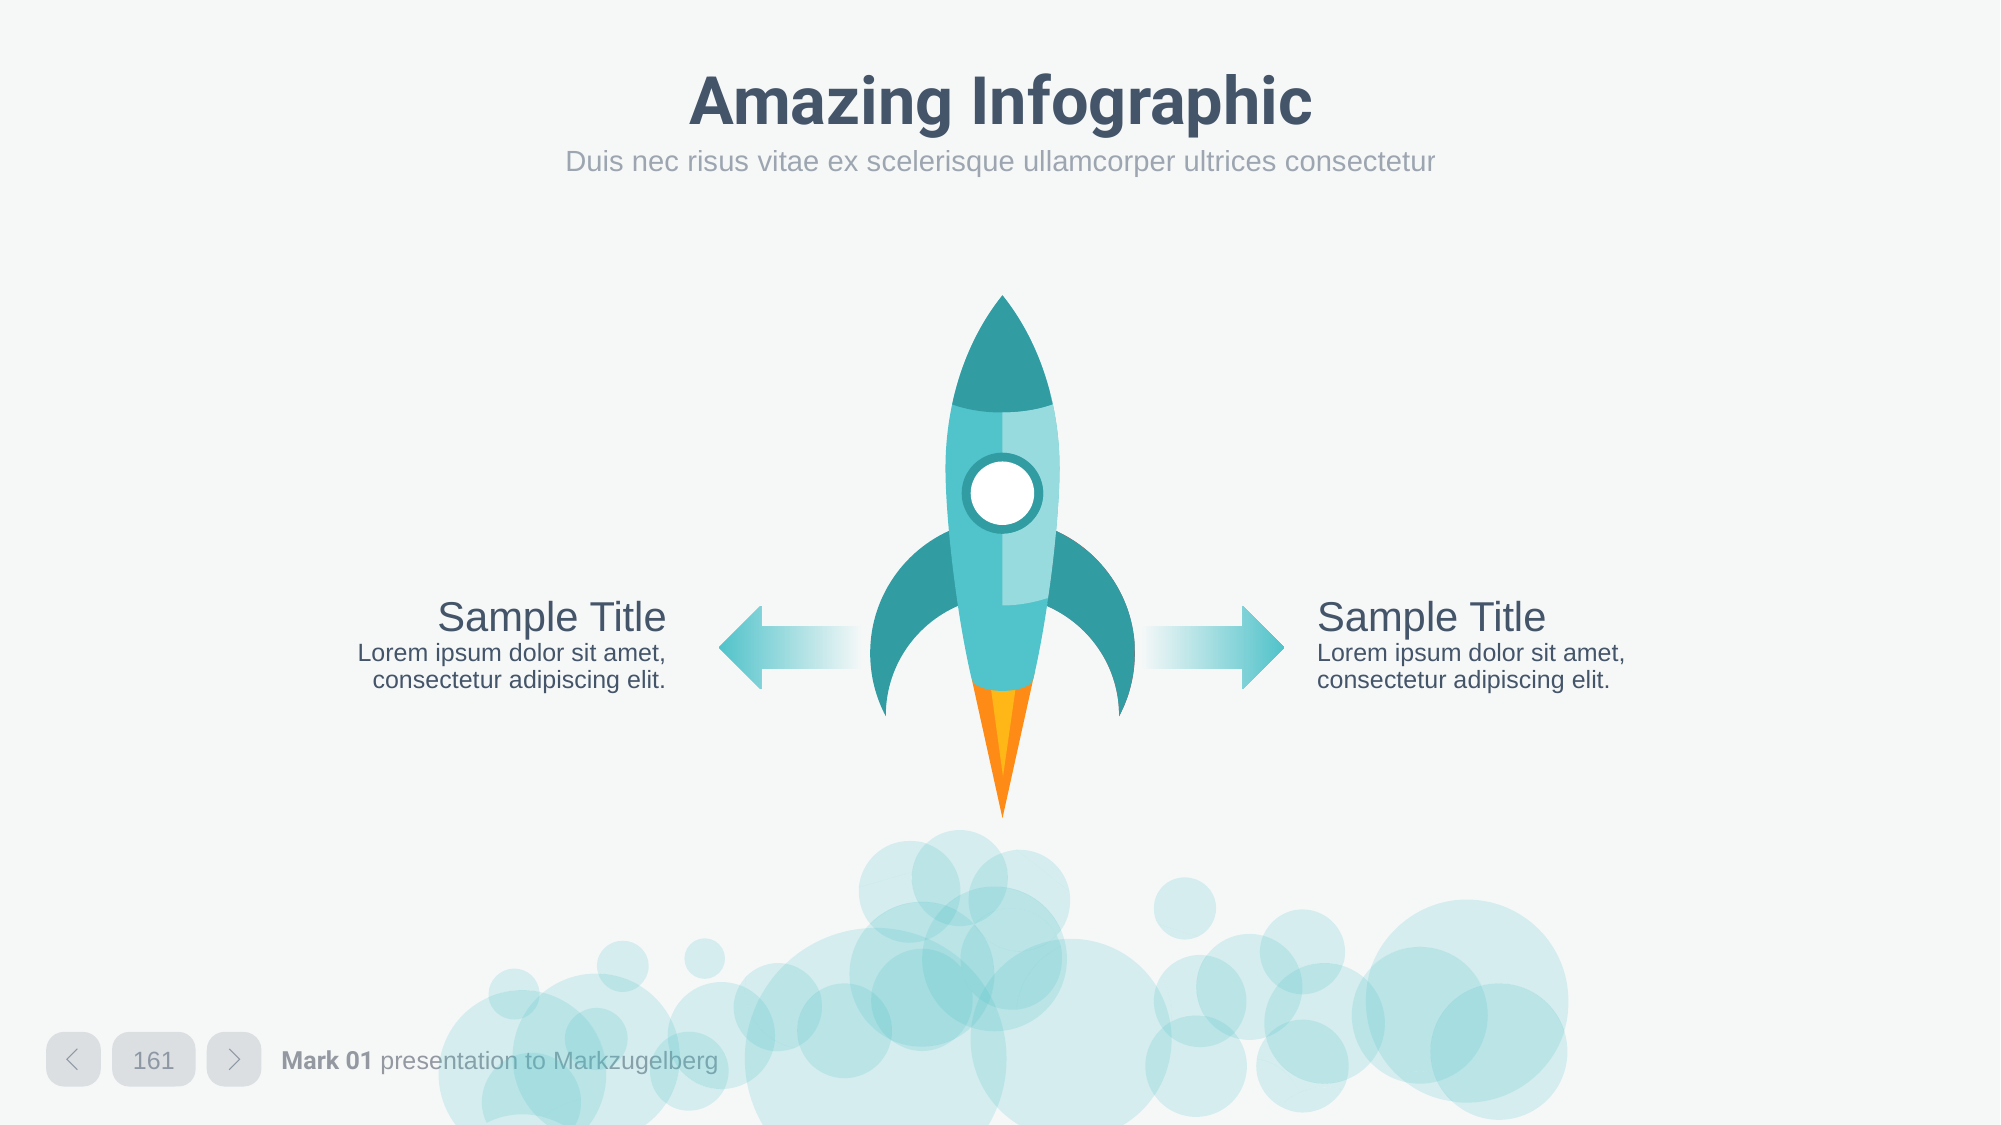

# Amazing Infographic
Duis nec risus vitae ex scelerisque ullamcorper ultrices consectetur

Sample Title
Lorem ipsum dolor sit amet, consectetur adipiscing elit.
Sample Title
Lorem ipsum dolor sit amet, consectetur adipiscing elit.